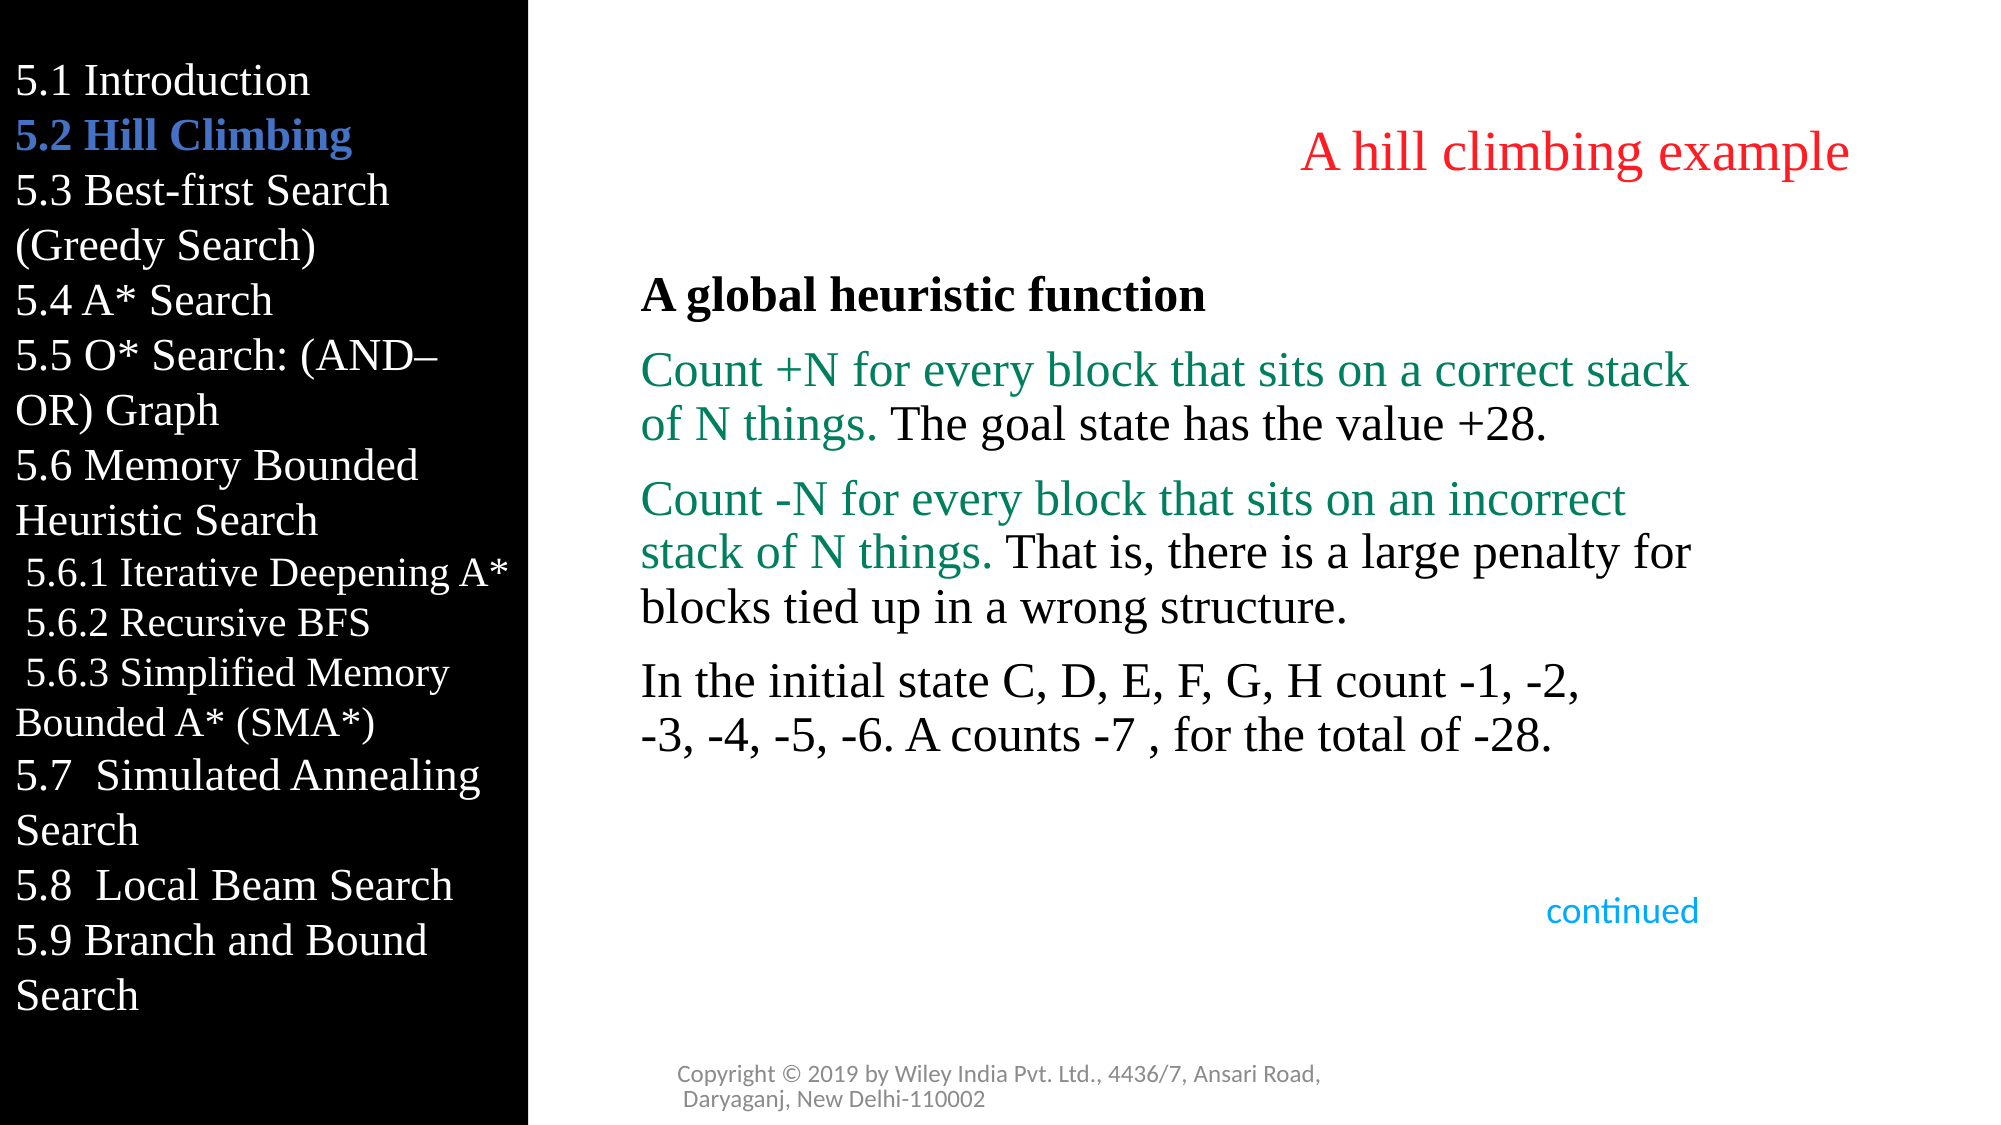

5.1 Introduction
5.2 Hill Climbing
5.3 Best-first Search (Greedy Search)
5.4 A* Search
5.5 O* Search: (AND–OR) Graph
5.6 Memory Bounded Heuristic Search
 5.6.1 Iterative Deepening A*
 5.6.2 Recursive BFS
 5.6.3 Simplified Memory Bounded A* (SMA*)
5.7  Simulated Annealing Search
5.8  Local Beam Search
5.9 Branch and Bound Search

# A hill climbing example
A global heuristic function
Count +N for every block that sits on a correct stack of N things. The goal state has the value +28.
Count -N for every block that sits on an incorrect stack of N things. That is, there is a large penalty for blocks tied up in a wrong structure.
In the initial state C, D, E, F, G, H count -1, -2,
-3, -4, -5, -6. A counts -7 , for the total of -28.

continued
Copyright © 2019 by Wiley India Pvt. Ltd., 4436/7, Ansari Road, Daryaganj, New Delhi-110002